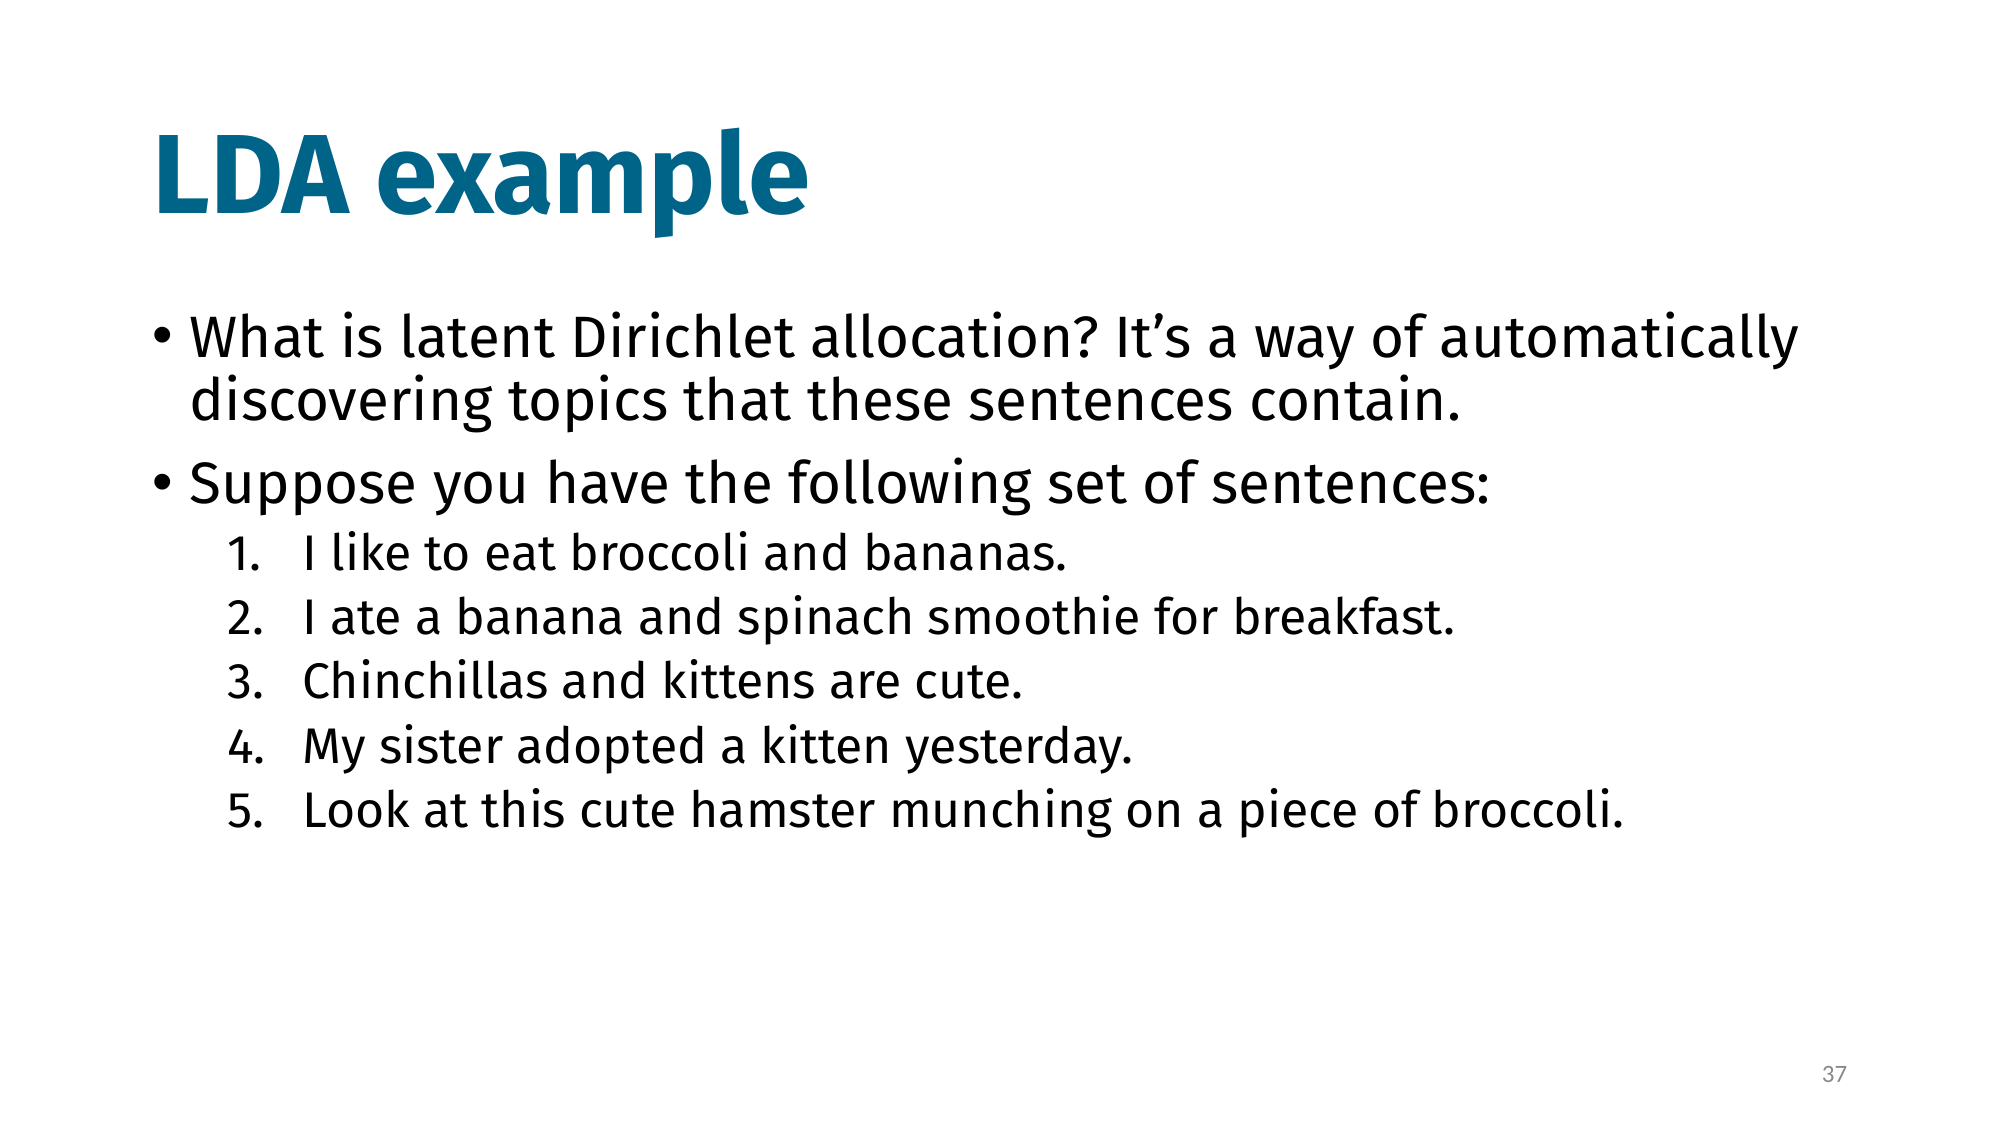

# LDA example
What is latent Dirichlet allocation? It’s a way of automatically discovering topics that these sentences contain.
Suppose you have the following set of sentences:
I like to eat broccoli and bananas.
I ate a banana and spinach smoothie for breakfast.
Chinchillas and kittens are cute.
My sister adopted a kitten yesterday.
Look at this cute hamster munching on a piece of broccoli.
37